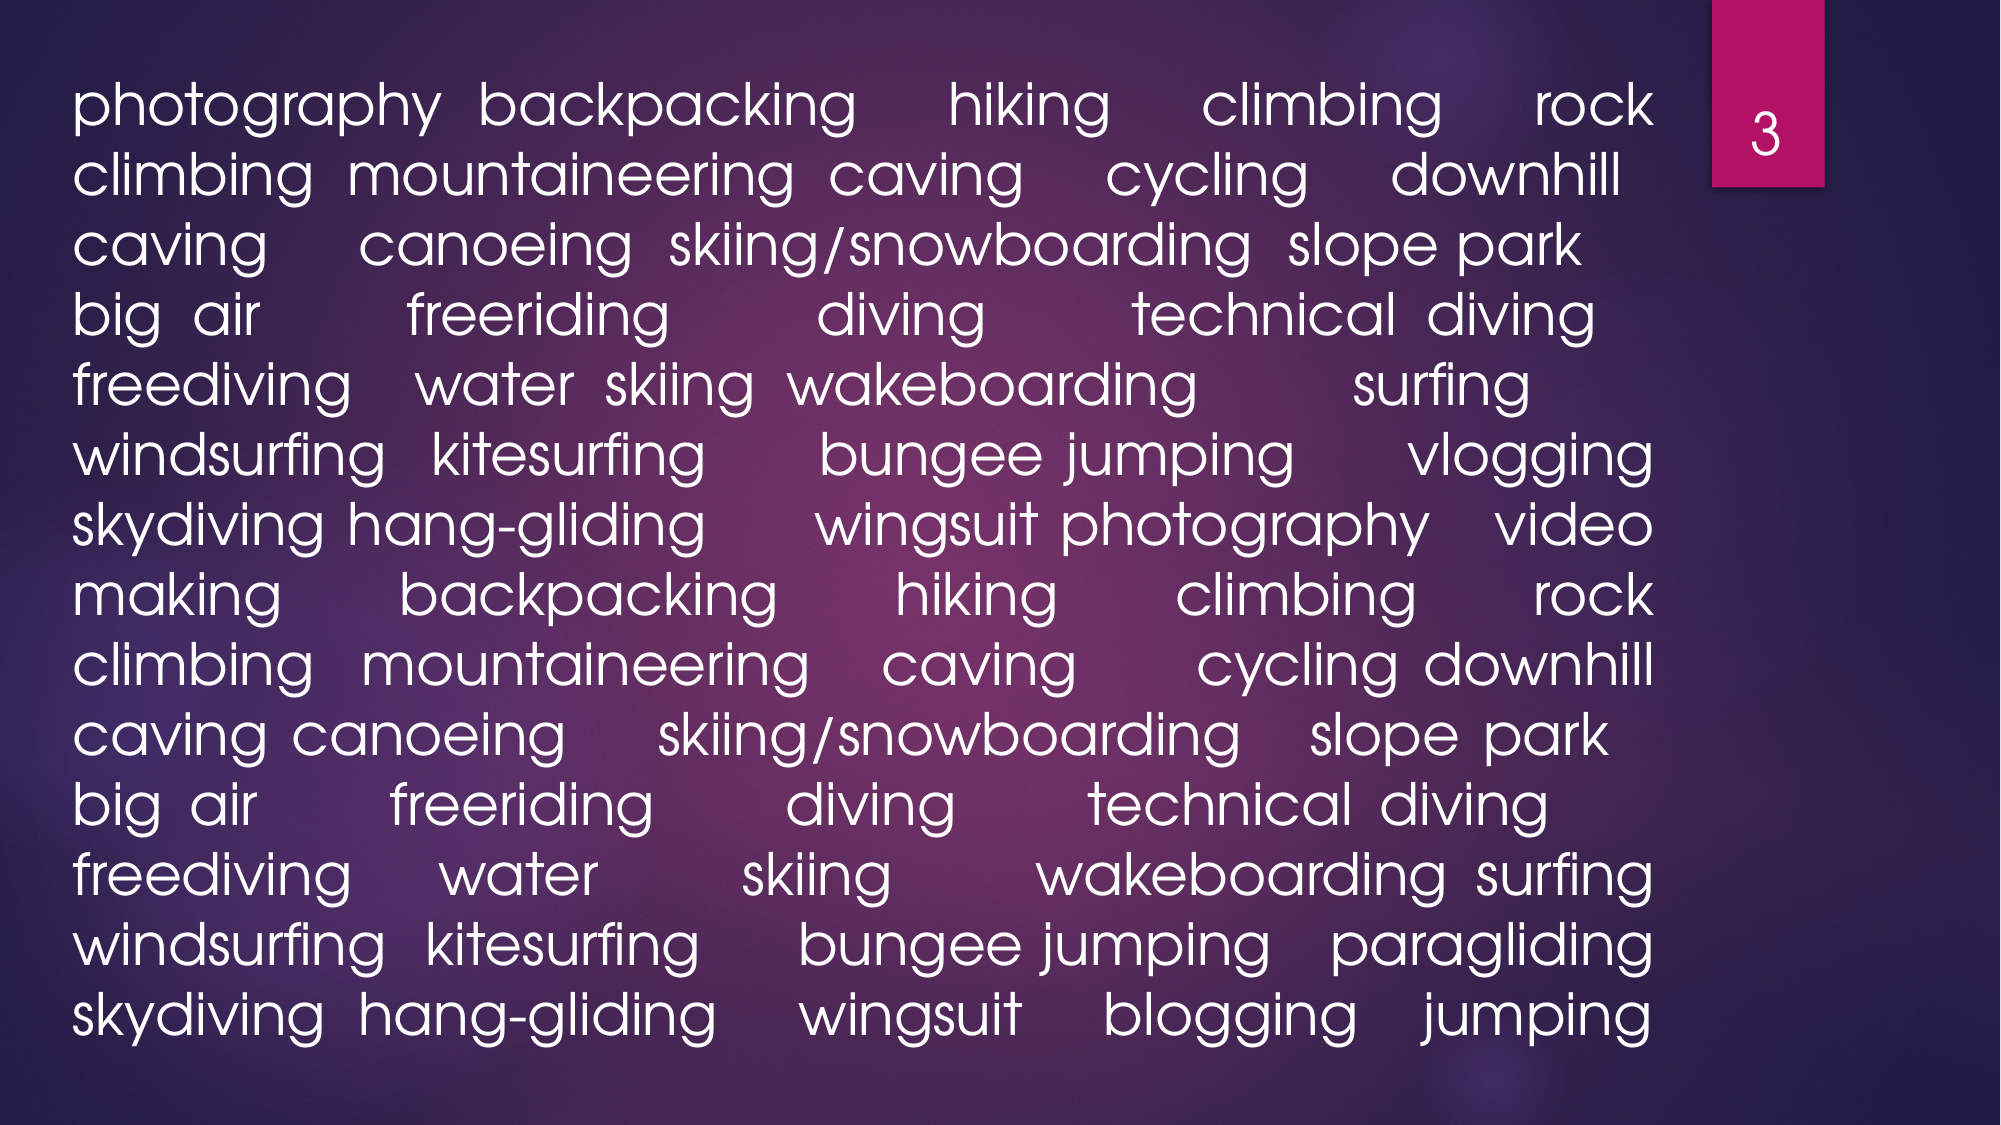

3
photography  backpacking     hiking     climbing     rock climbing  mountaineering  caving     cycling     downhill   caving     canoeing  skiing/snowboarding  slope park     big air     freeriding     diving     technical diving   freediving  water skiing wakeboarding     surfing     windsurfing  kitesurfing     bungee jumping     vlogging skydiving hang-gliding     wingsuit photography   video making     backpacking     hiking     climbing     rock climbing  mountaineering   caving     cycling downhill caving canoeing    skiing/snowboarding   slope park   big air     freeriding     diving     technical diving     freediving   water     skiing     wakeboarding surfing windsurfing  kitesurfing     bungee jumping   paragliding skydiving  hang-gliding     wingsuit     blogging    jumping